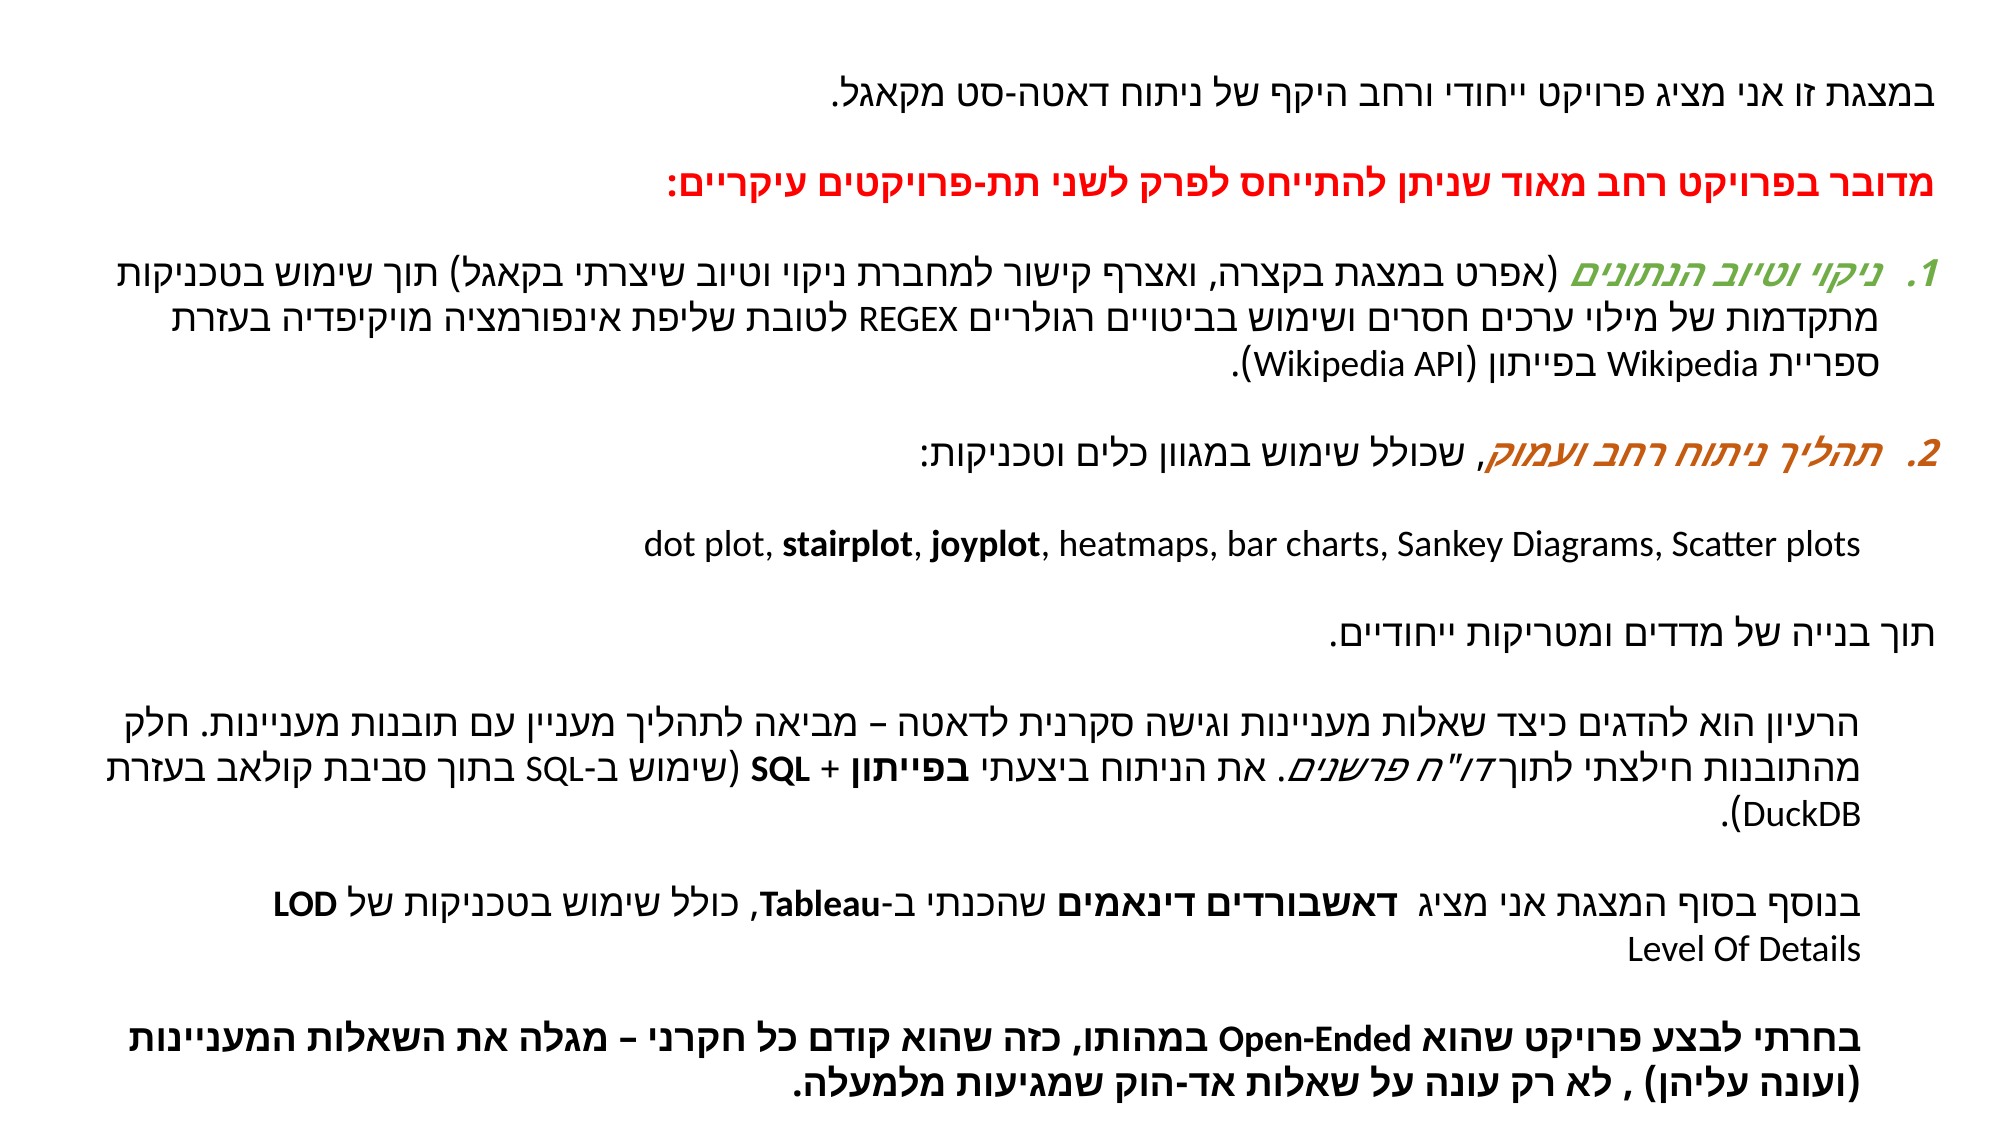

במצגת זו אני מציג פרויקט ייחודי ורחב היקף של ניתוח דאטה-סט מקאגל.

מדובר בפרויקט רחב מאוד שניתן להתייחס לפרק לשני תת-פרויקטים עיקריים:

ניקוי וטיוב הנתונים (אפרט במצגת בקצרה, ואצרף קישור למחברת ניקוי וטיוב שיצרתי בקאגל) תוך שימוש בטכניקות מתקדמות של מילוי ערכים חסרים ושימוש בביטויים רגולריים REGEX לטובת שליפת אינפורמציה מויקיפדיה בעזרת ספריית Wikipedia בפייתון (Wikipedia API).

תהליך ניתוח רחב ועמוק, שכולל שימוש במגוון כלים וטכניקות:

	dot plot, stairplot, joyplot, heatmaps, bar charts, Sankey Diagrams, Scatter plots

תוך בנייה של מדדים ומטריקות ייחודיים.

הרעיון הוא להדגים כיצד שאלות מעניינות וגישה סקרנית לדאטה – מביאה לתהליך מעניין עם תובנות מעניינות. חלק מהתובנות חילצתי לתוך דו"ח פרשנים. את הניתוח ביצעתי בפייתון + SQL (שימוש ב-SQL בתוך סביבת קולאב בעזרת DuckDB).

בנוסף בסוף המצגת אני מציג  דאשבורדים דינאמים שהכנתי ב-Tableau, כולל שימוש בטכניקות של LOD
Level Of Details

בחרתי לבצע פרויקט שהוא Open-Ended במהותו, כזה שהוא קודם כל חקרני – מגלה את השאלות המעניינות (ועונה עליהן) , לא רק עונה על שאלות אד-הוק שמגיעות מלמעלה.